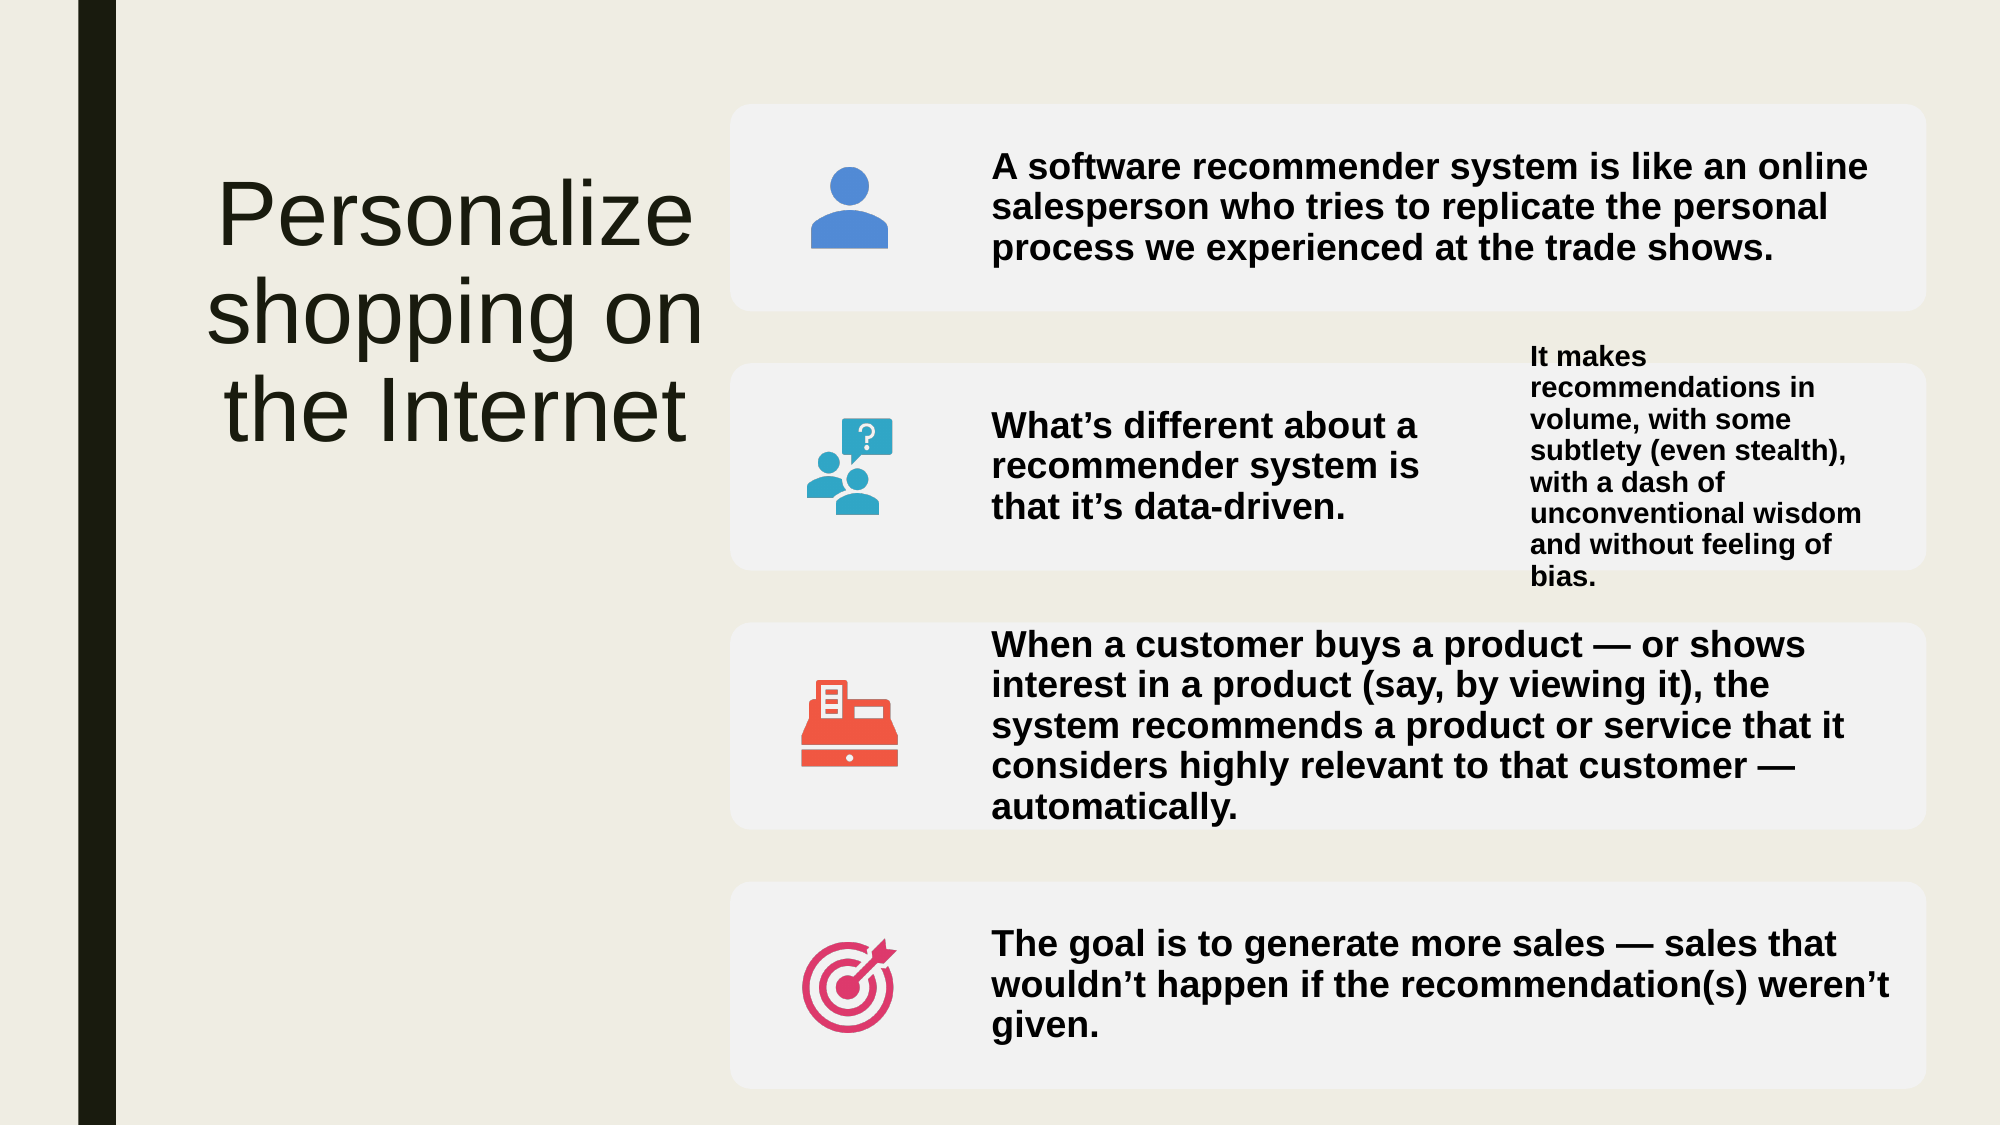

A software recommender system is like an online salesperson who tries to replicate the personal process we experienced at the trade shows.
What’s different about a recommender system is that it’s data-driven.
It makes recommendations in volume, with some subtlety (even stealth), with a dash of unconventional wisdom and without feeling of bias.
When a customer buys a product — or shows interest in a product (say, by viewing it), the system recommends a product or service that it considers highly relevant to that customer — automatically.
The goal is to generate more sales — sales that wouldn’t happen if the recommendation(s) weren’t given.
# Personalize shopping on the Internet